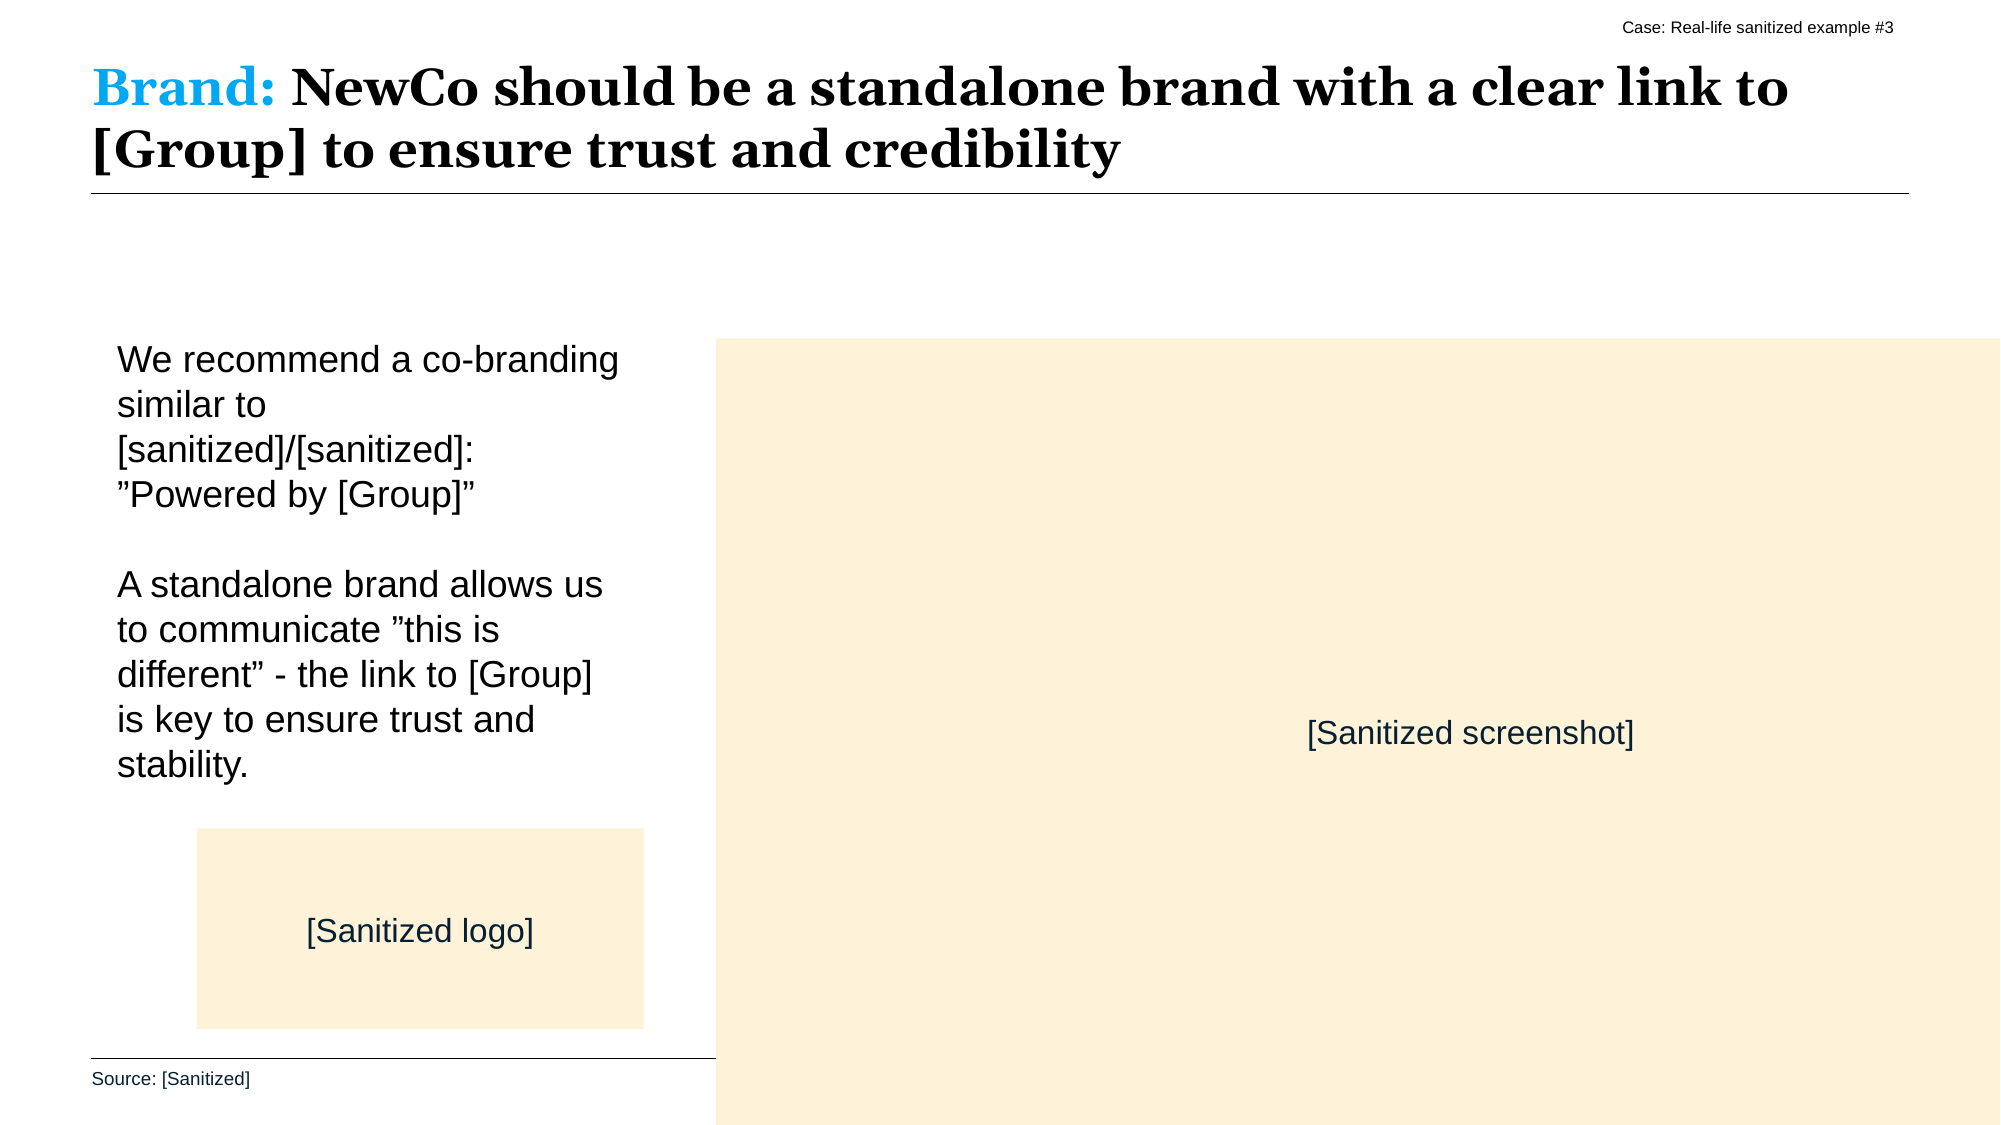

Case: Real-life sanitized example #3
# Brand: NewCo should be a standalone brand with a clear link to [Group] to ensure trust and credibility

We recommend a co-branding similar to [sanitized]/[sanitized]: ”Powered by [Group]”
A standalone brand allows us to communicate ”this is different” - the link to [Group] is key to ensure trust and stability.
[Sanitized screenshot]
[Sanitized logo]
Source: [Sanitized]